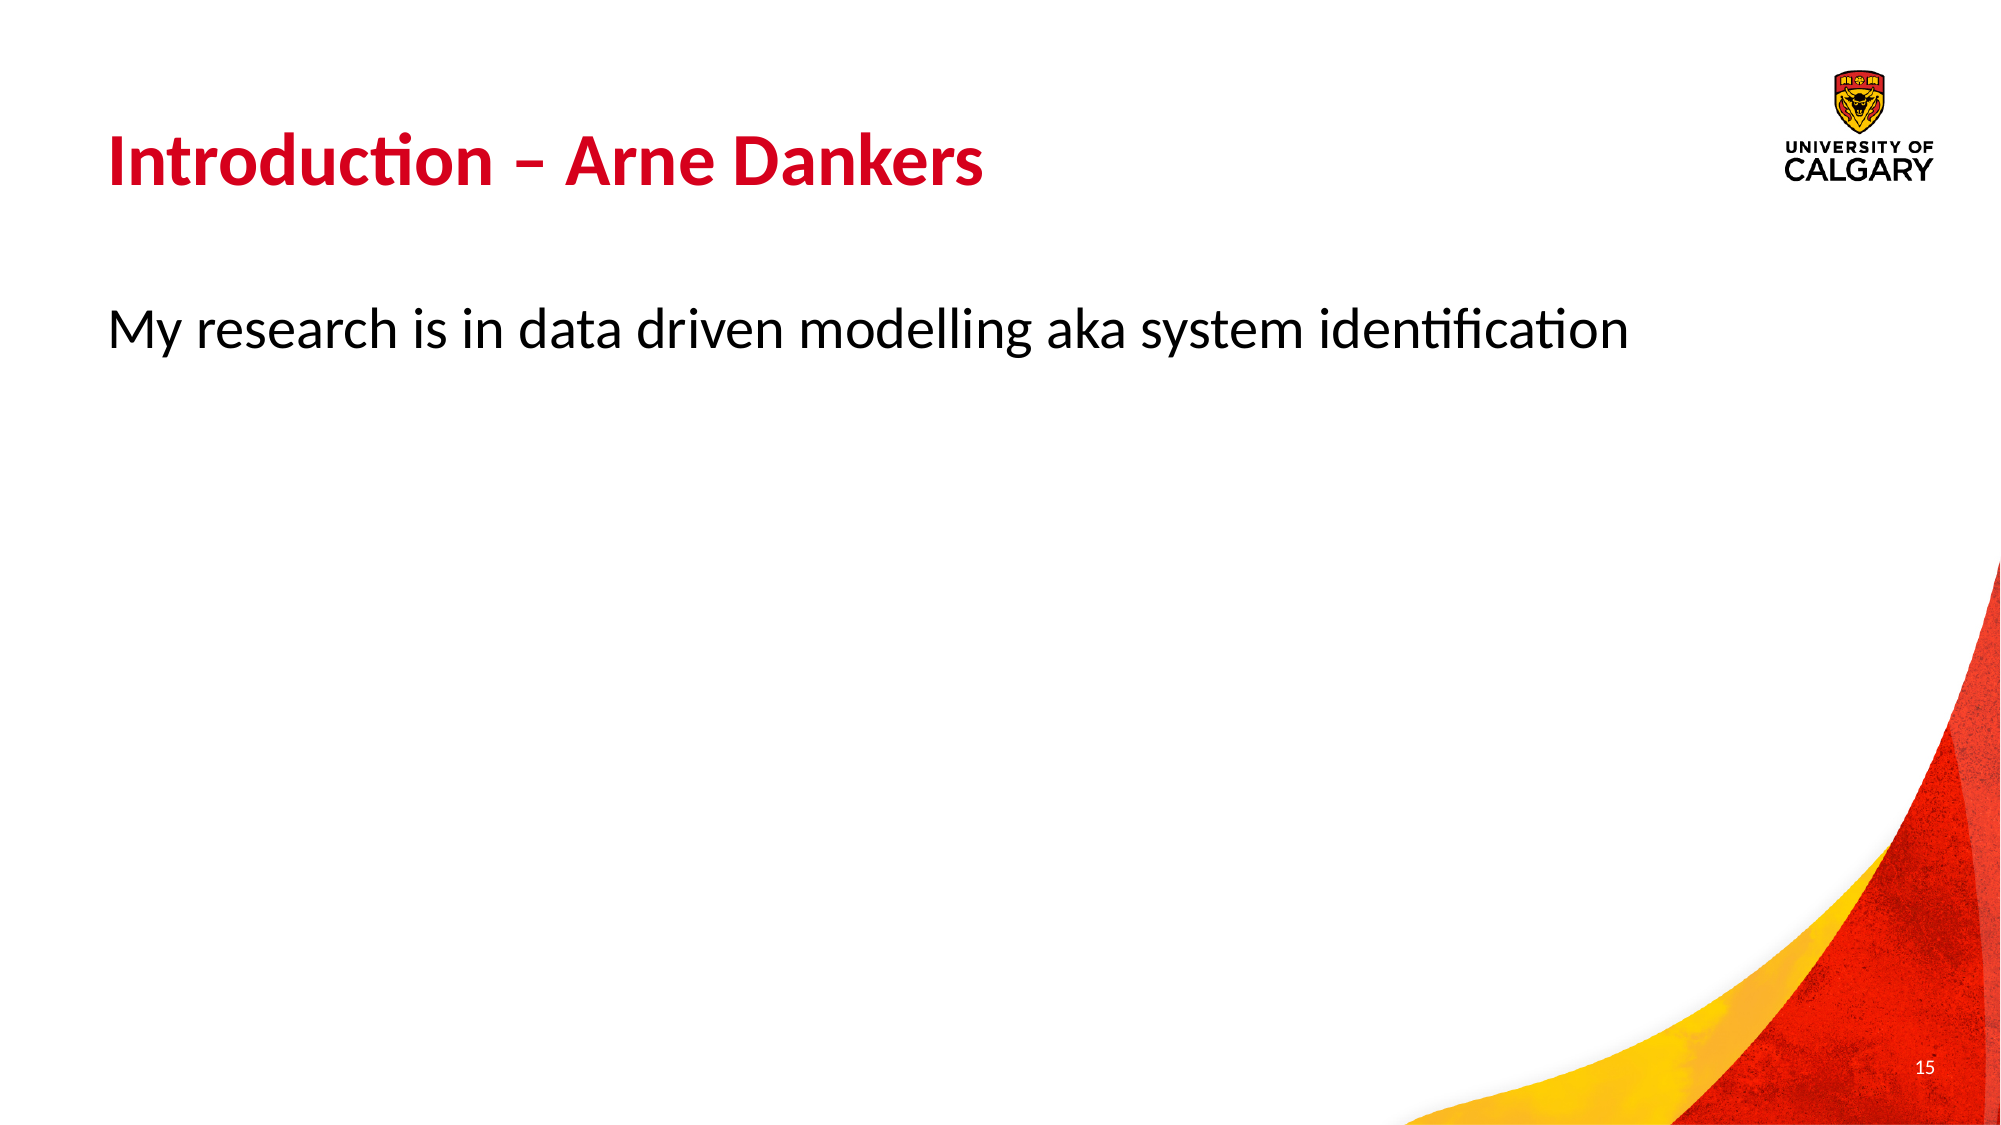

# Introduction – Arne Dankers
My research is in data driven modelling aka system identification

15